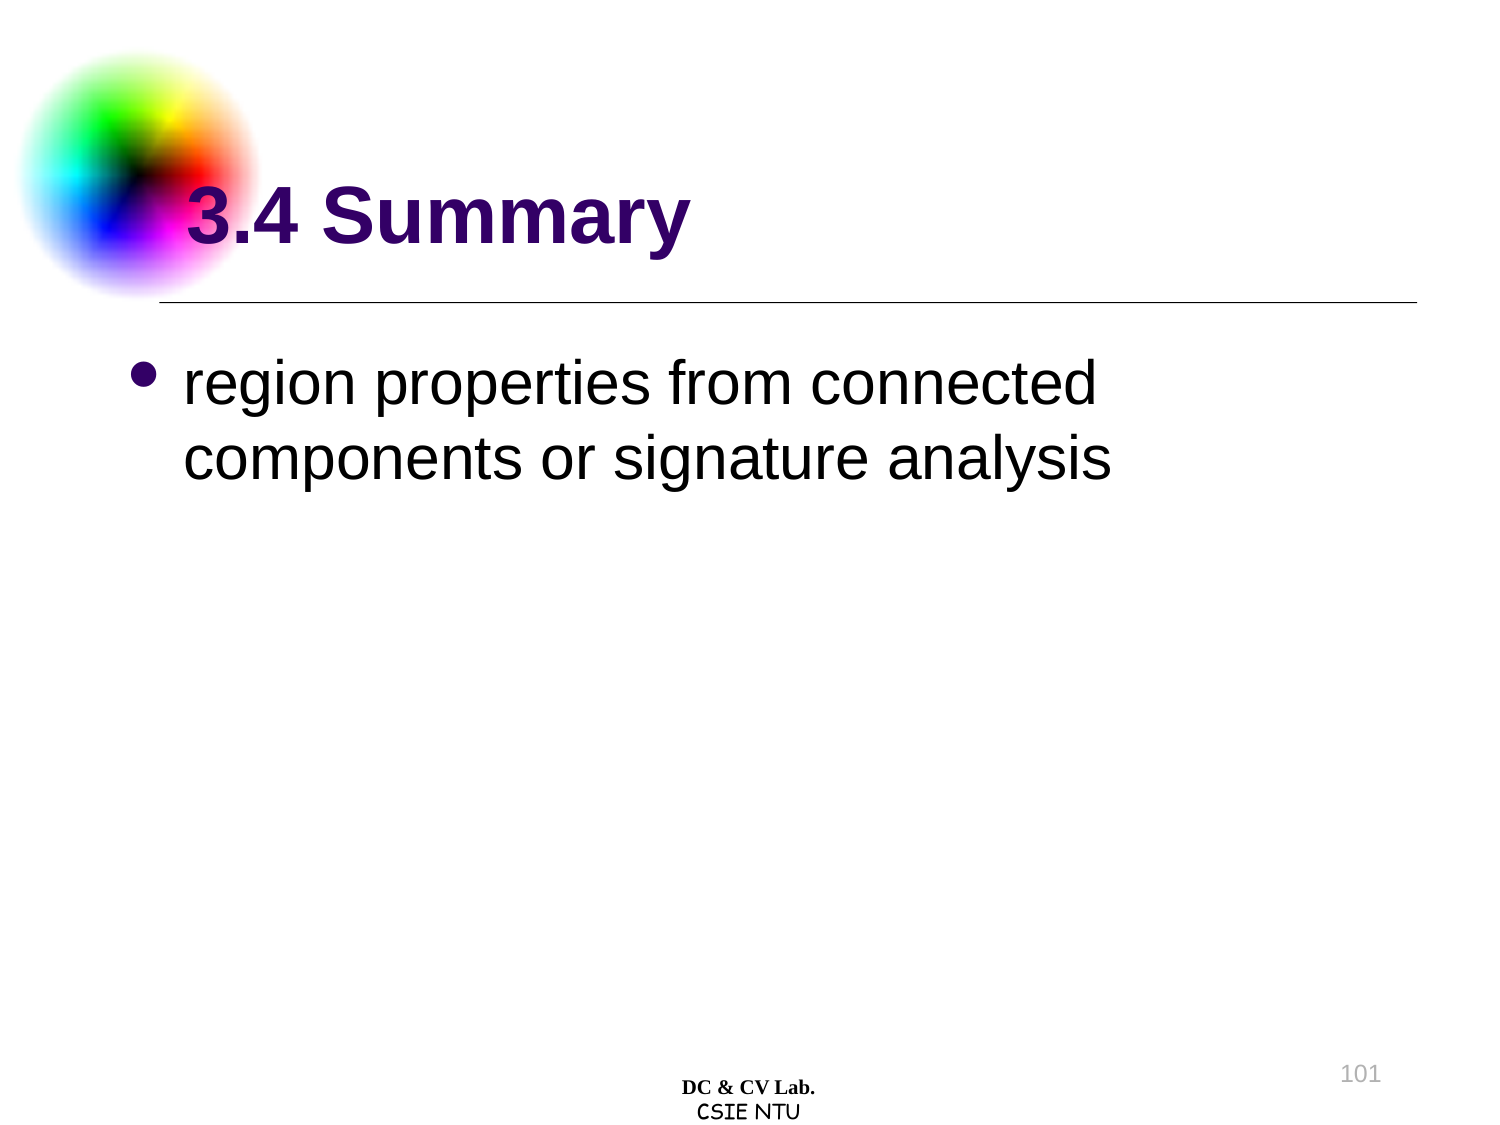

# 3.4 Summary
region properties from connected components or signature analysis

101
DC & CV Lab.
CSIE NTU